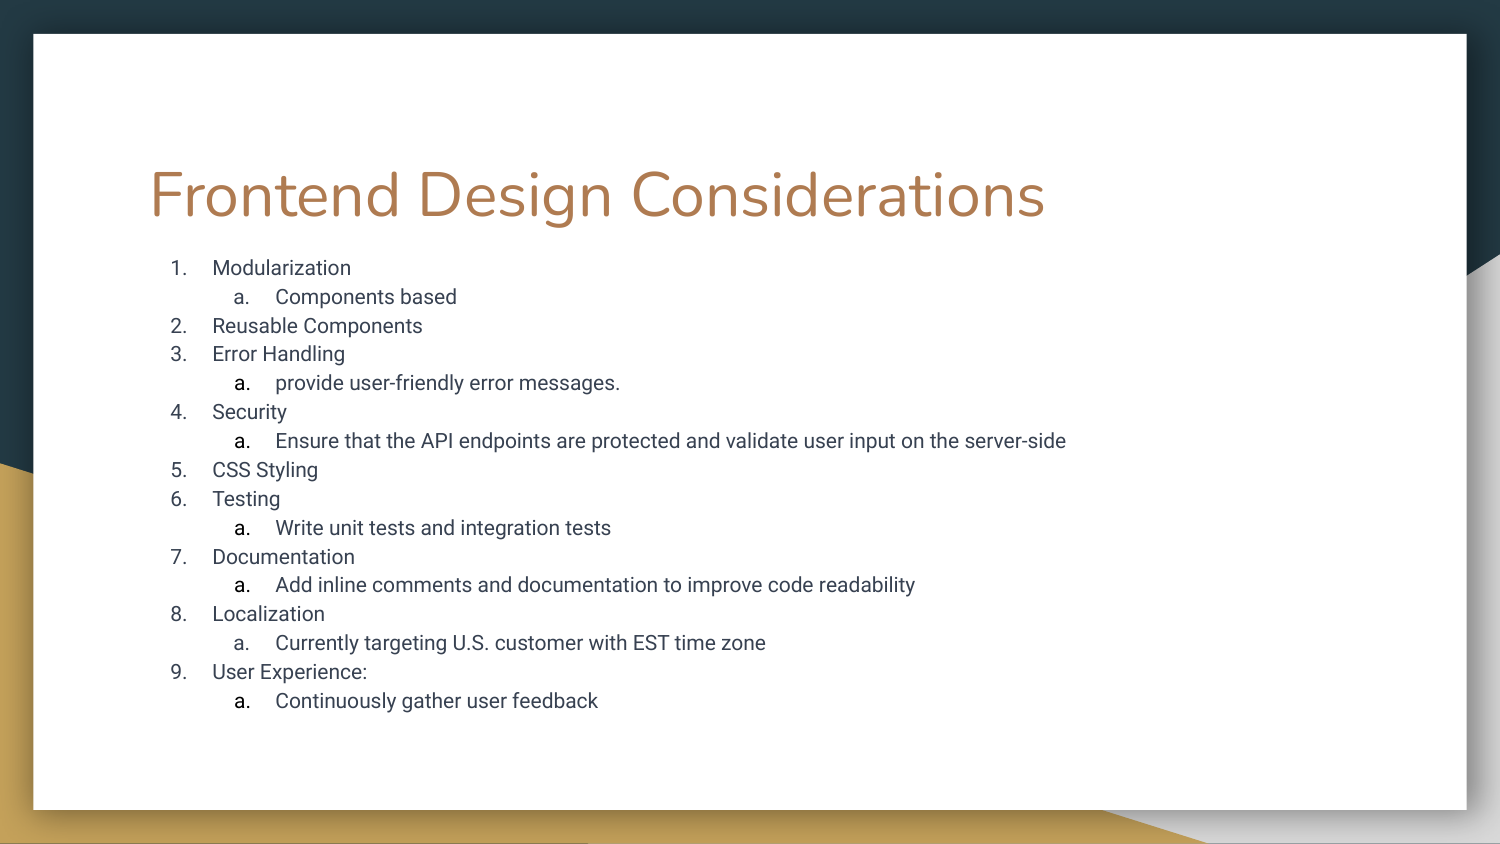

# Frontend Design Considerations
Modularization
Components based
Reusable Components
Error Handling
provide user-friendly error messages.
Security
Ensure that the API endpoints are protected and validate user input on the server-side
CSS Styling
Testing
Write unit tests and integration tests
Documentation
Add inline comments and documentation to improve code readability
Localization
Currently targeting U.S. customer with EST time zone
User Experience:
Continuously gather user feedback